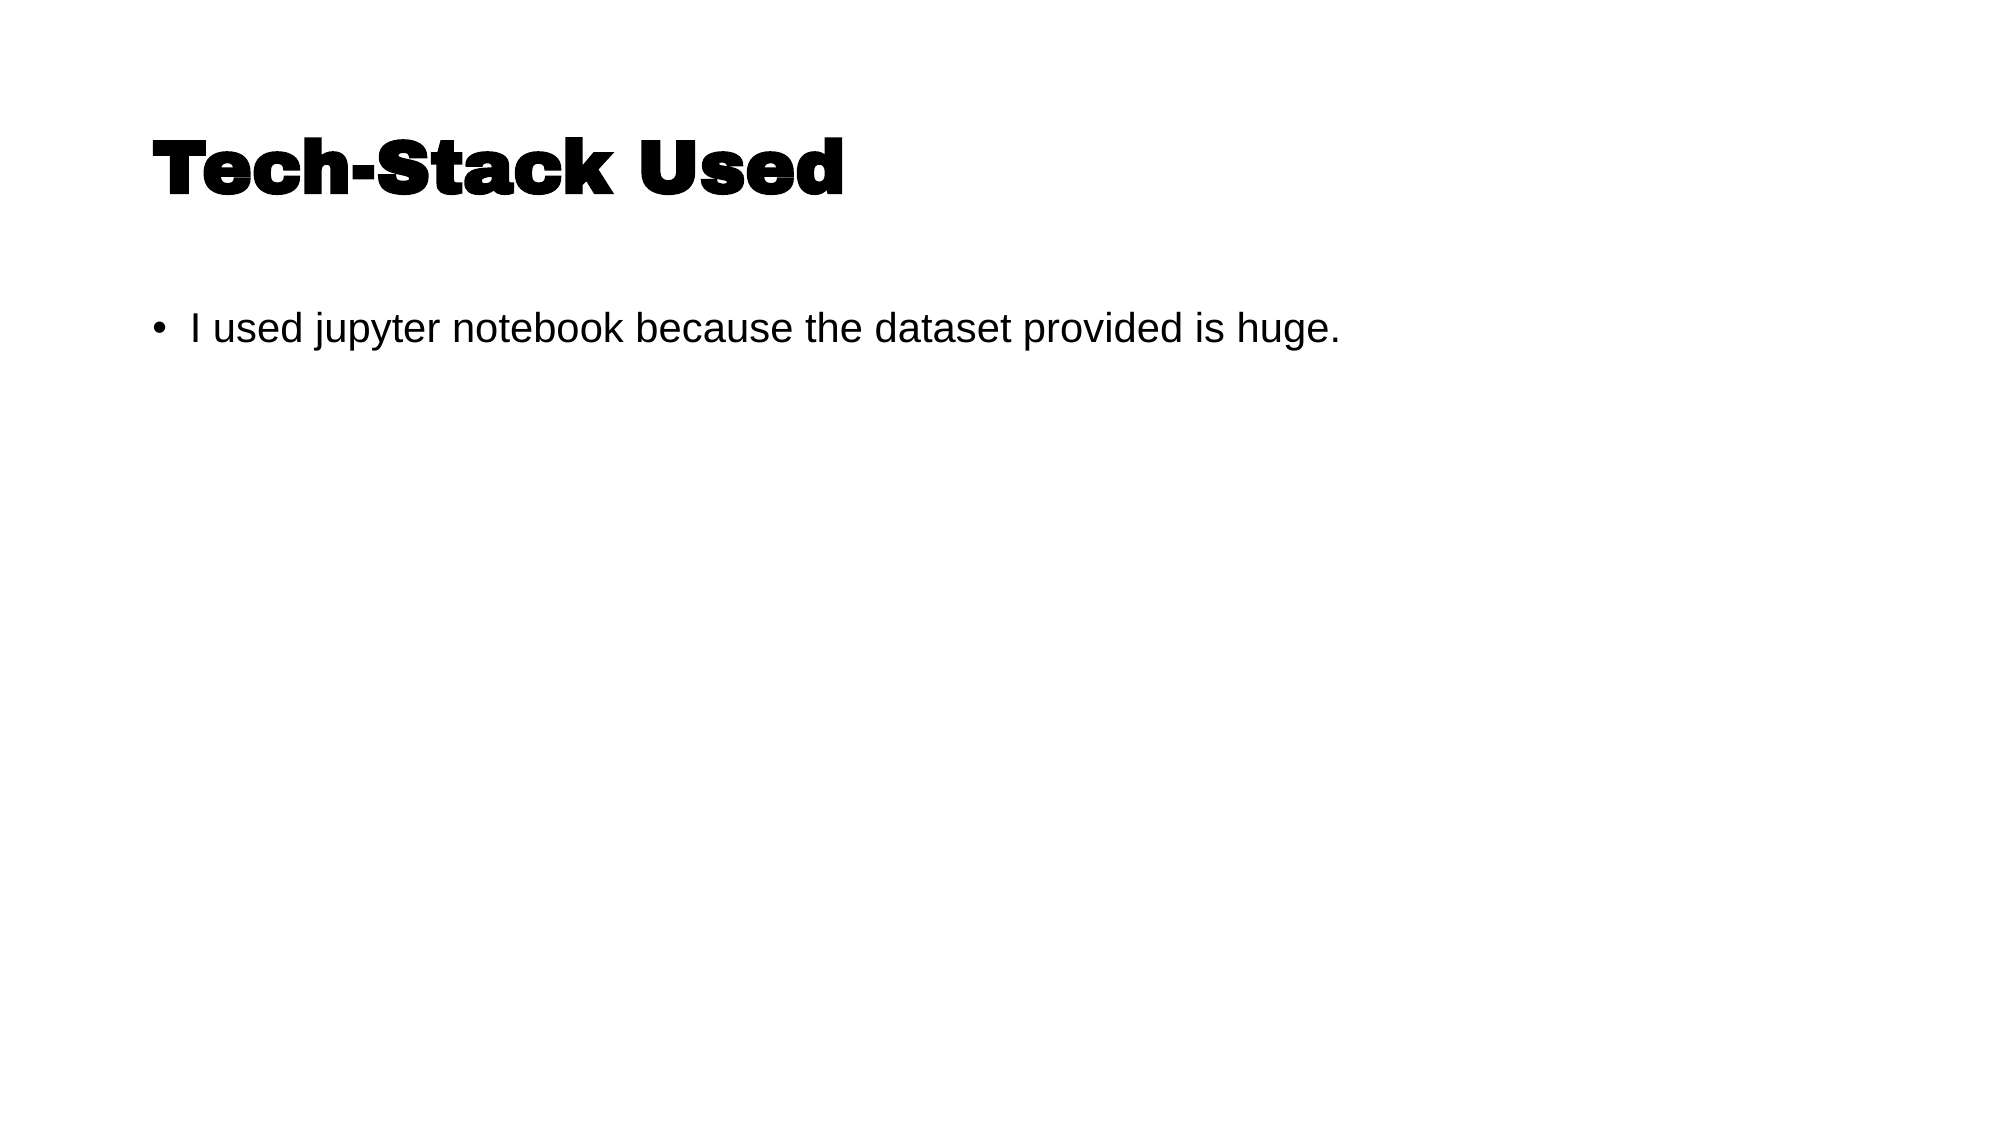

# Tech-Stack Used
I used jupyter notebook because the dataset provided is huge.